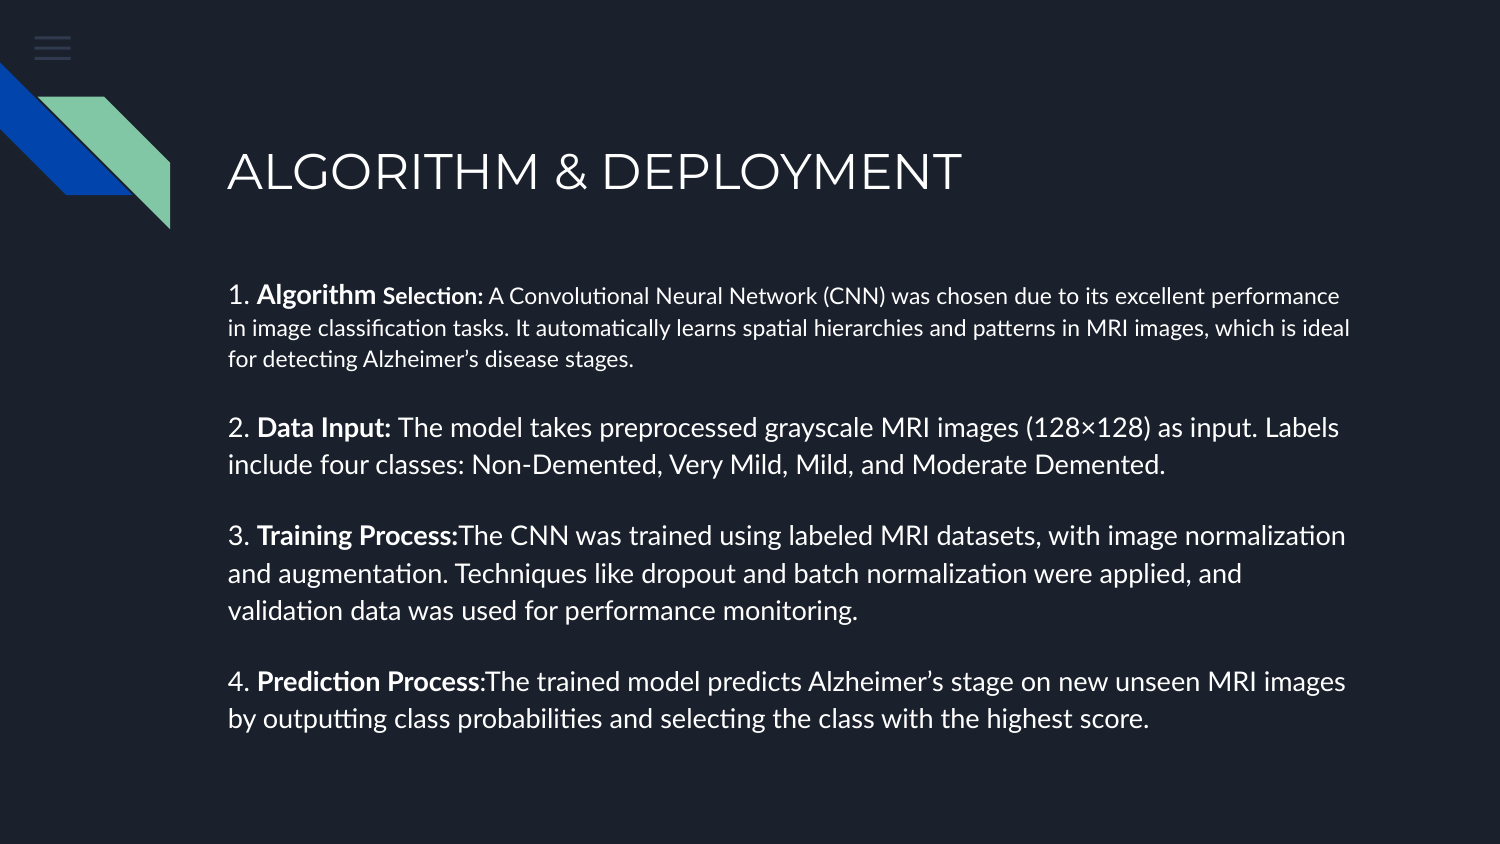

# ALGORITHM & DEPLOYMENT
1. Algorithm Selection: A Convolutional Neural Network (CNN) was chosen due to its excellent performance in image classification tasks. It automatically learns spatial hierarchies and patterns in MRI images, which is ideal for detecting Alzheimer’s disease stages.
2. Data Input: The model takes preprocessed grayscale MRI images (128×128) as input. Labels include four classes: Non-Demented, Very Mild, Mild, and Moderate Demented.
3. Training Process:The CNN was trained using labeled MRI datasets, with image normalization and augmentation. Techniques like dropout and batch normalization were applied, and validation data was used for performance monitoring.
4. Prediction Process:The trained model predicts Alzheimer’s stage on new unseen MRI images by outputting class probabilities and selecting the class with the highest score.